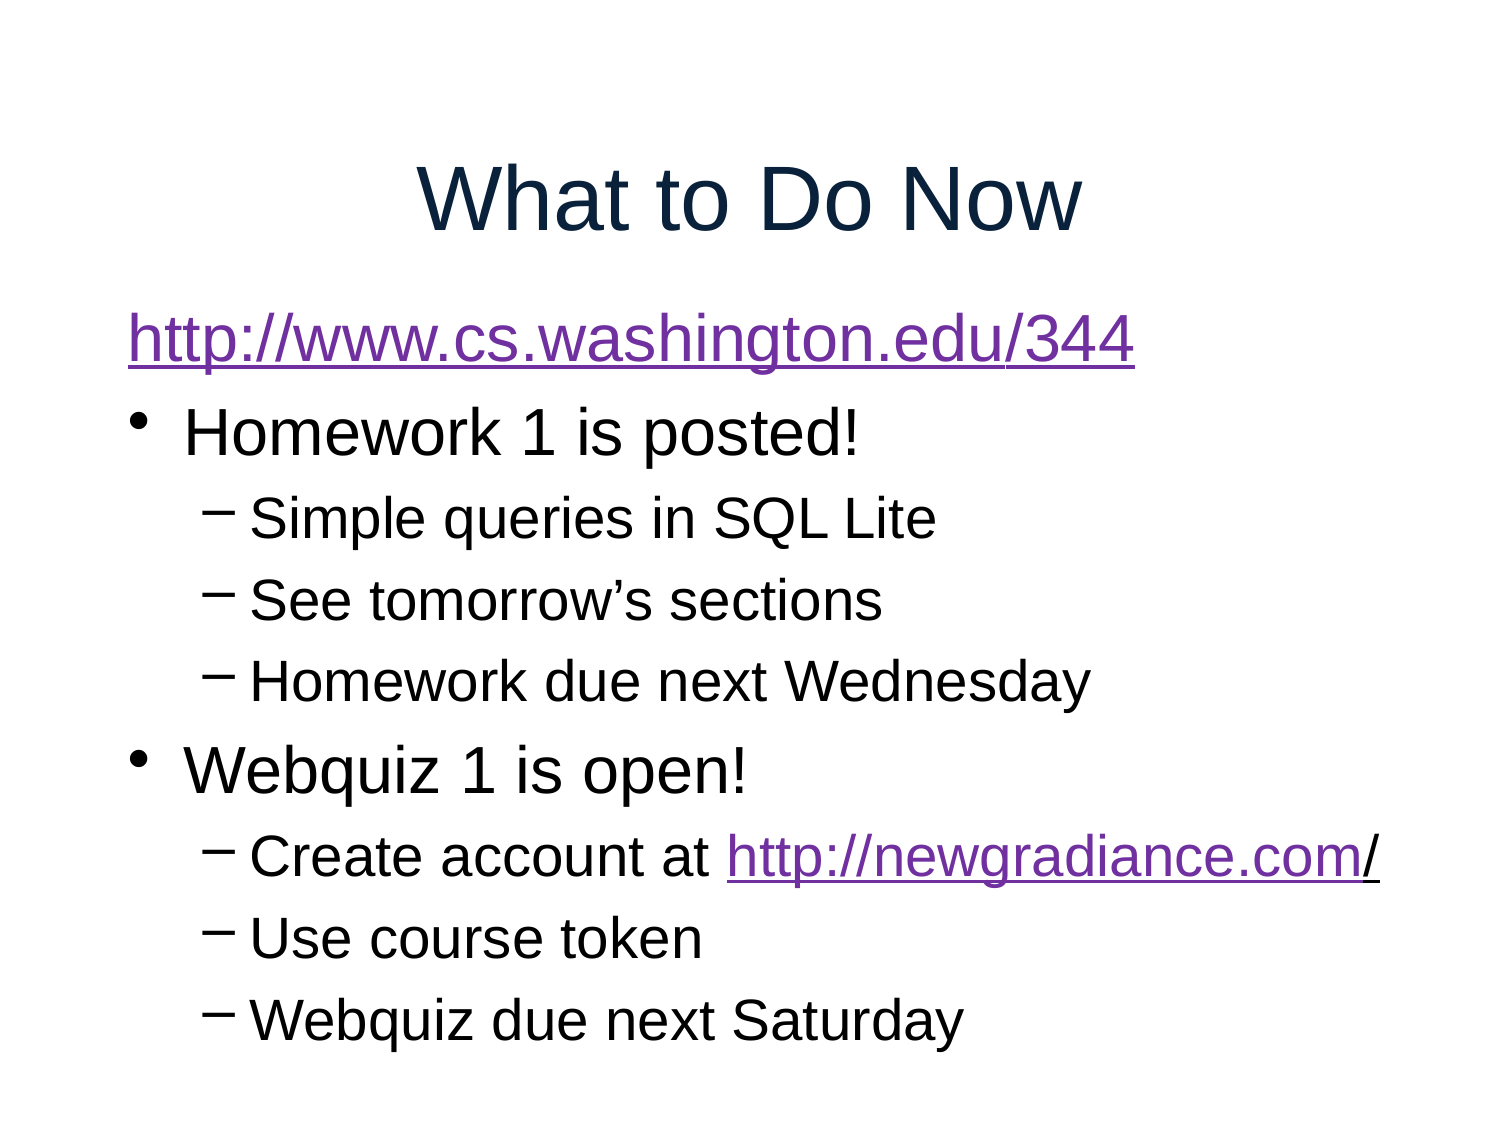

# What to Do Now
http://www.cs.washington.edu/344
Homework 1 is posted!
Simple queries in SQL Lite
See tomorrow’s sections
Homework due next Wednesday
Webquiz 1 is open!
Create account at http://newgradiance.com/
Use course token
Webquiz due next Saturday